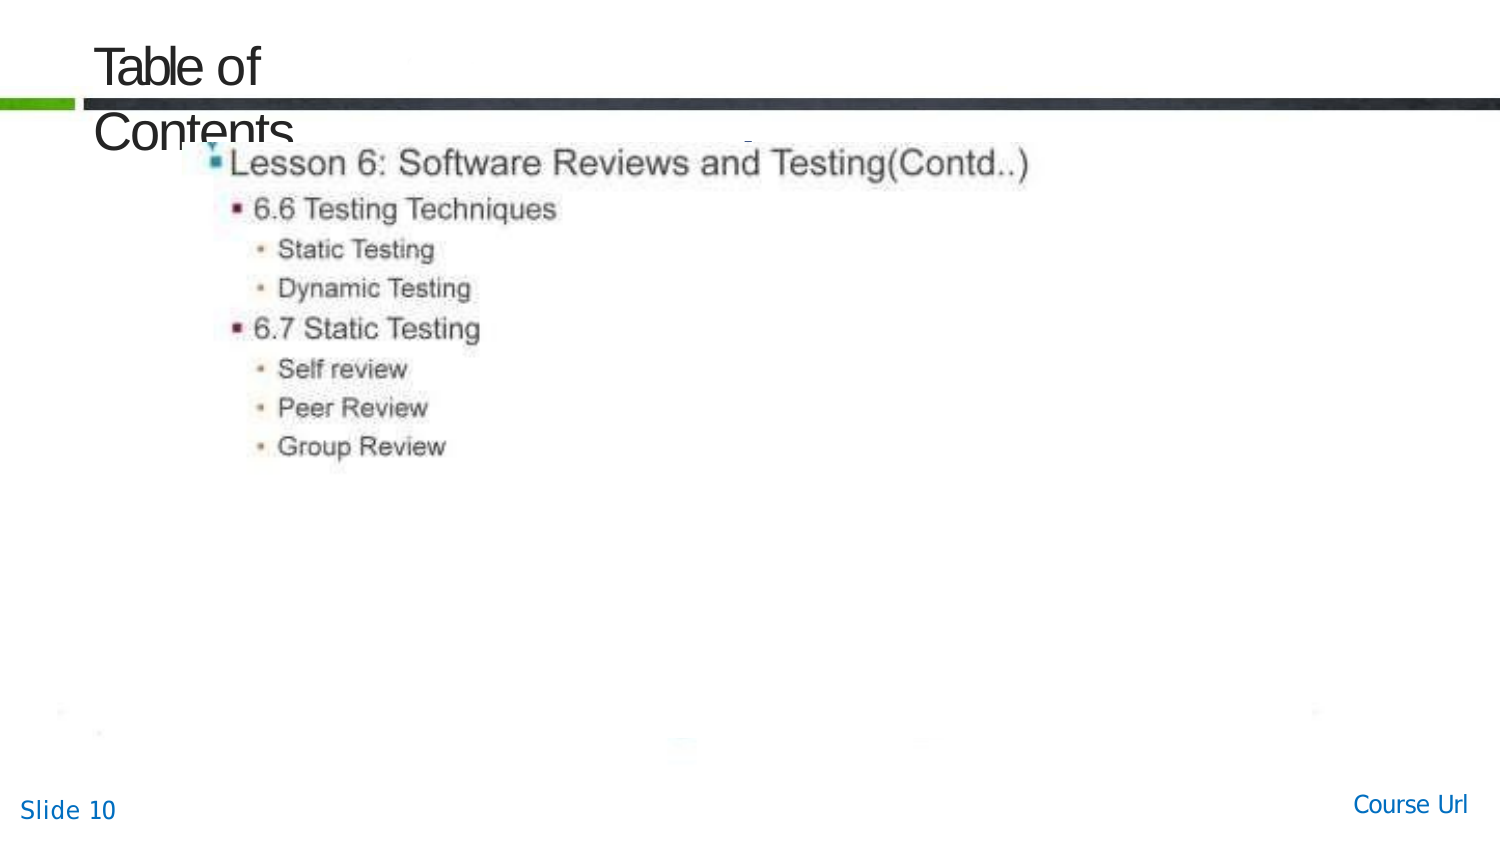

# Table of Contents

Q u est io n s

Course Url
Slide 10